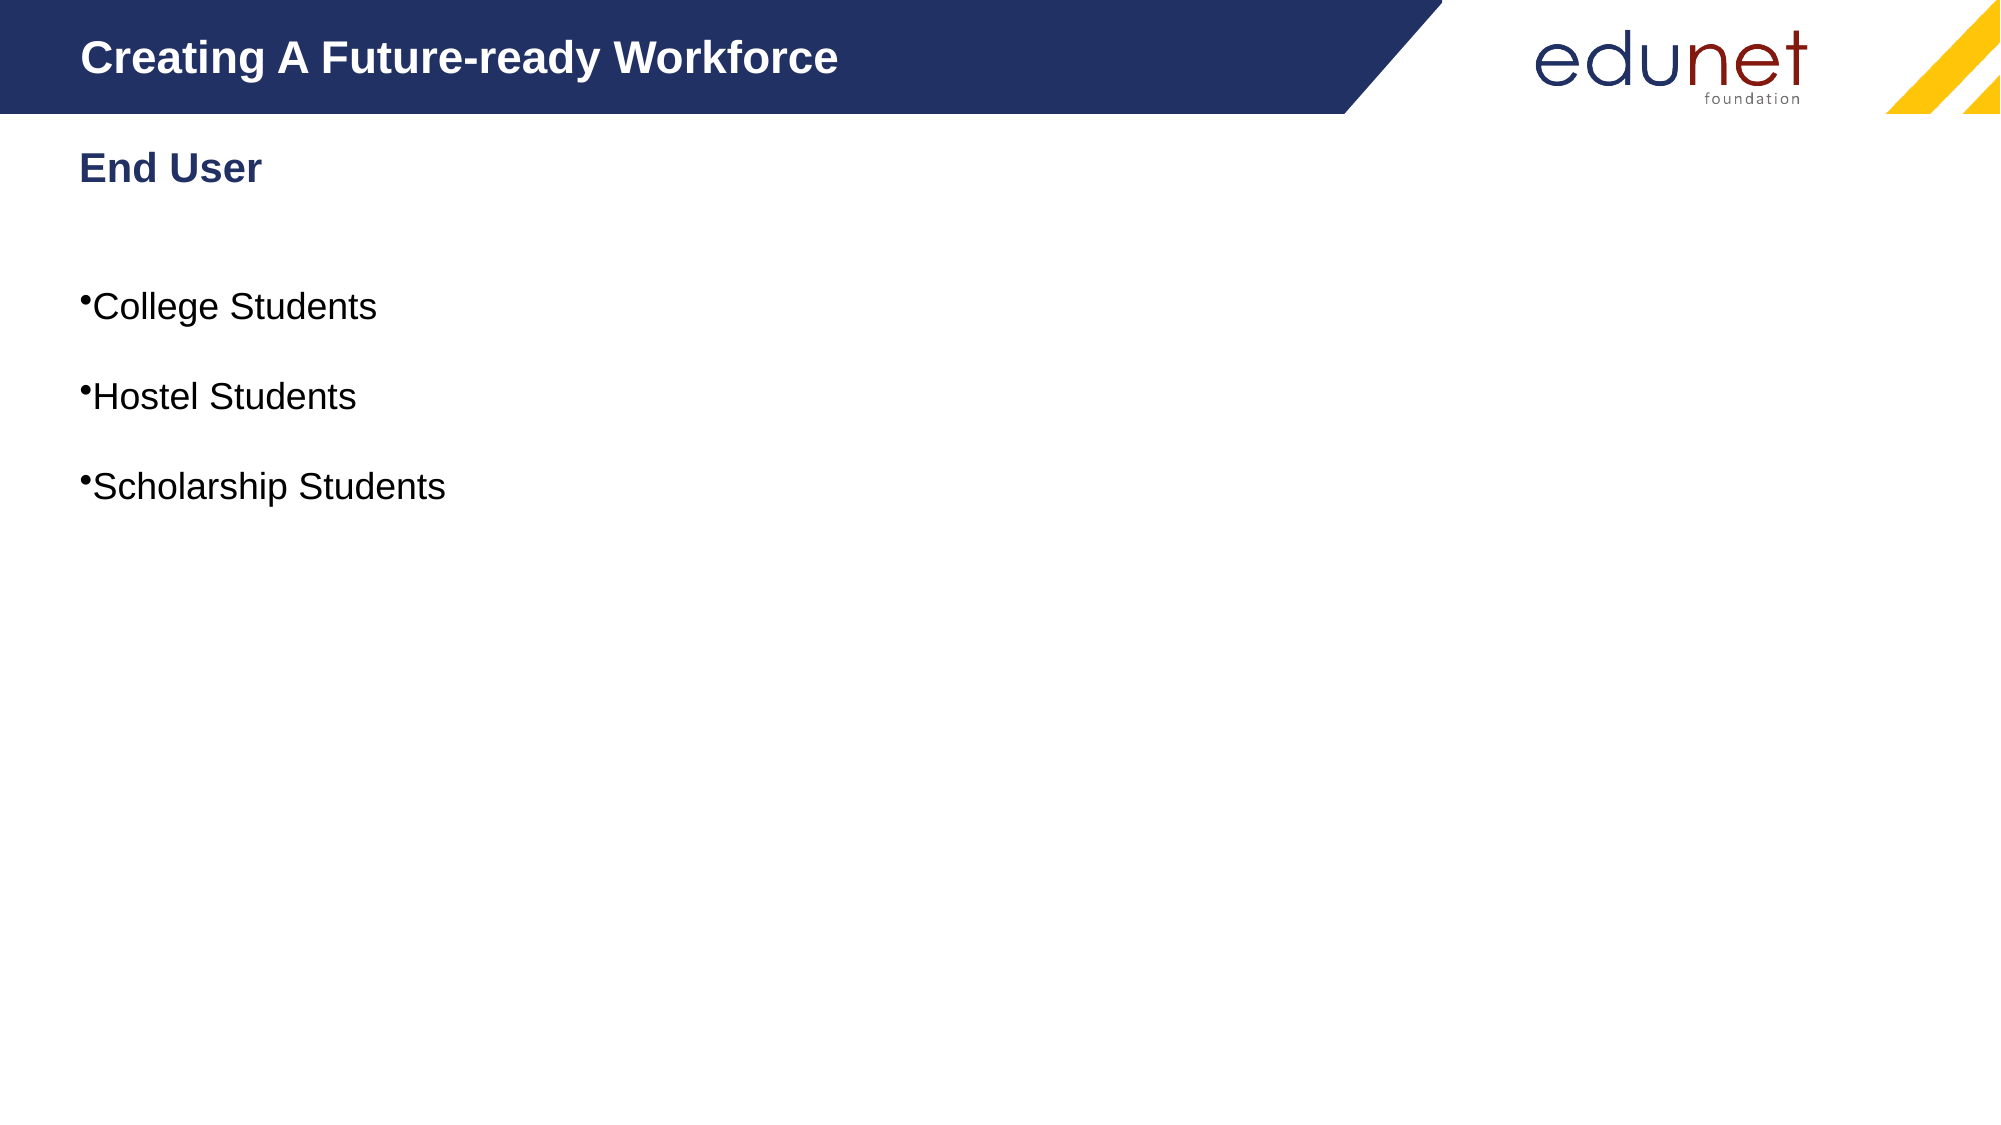

End User
College Students
Hostel Students
Scholarship Students